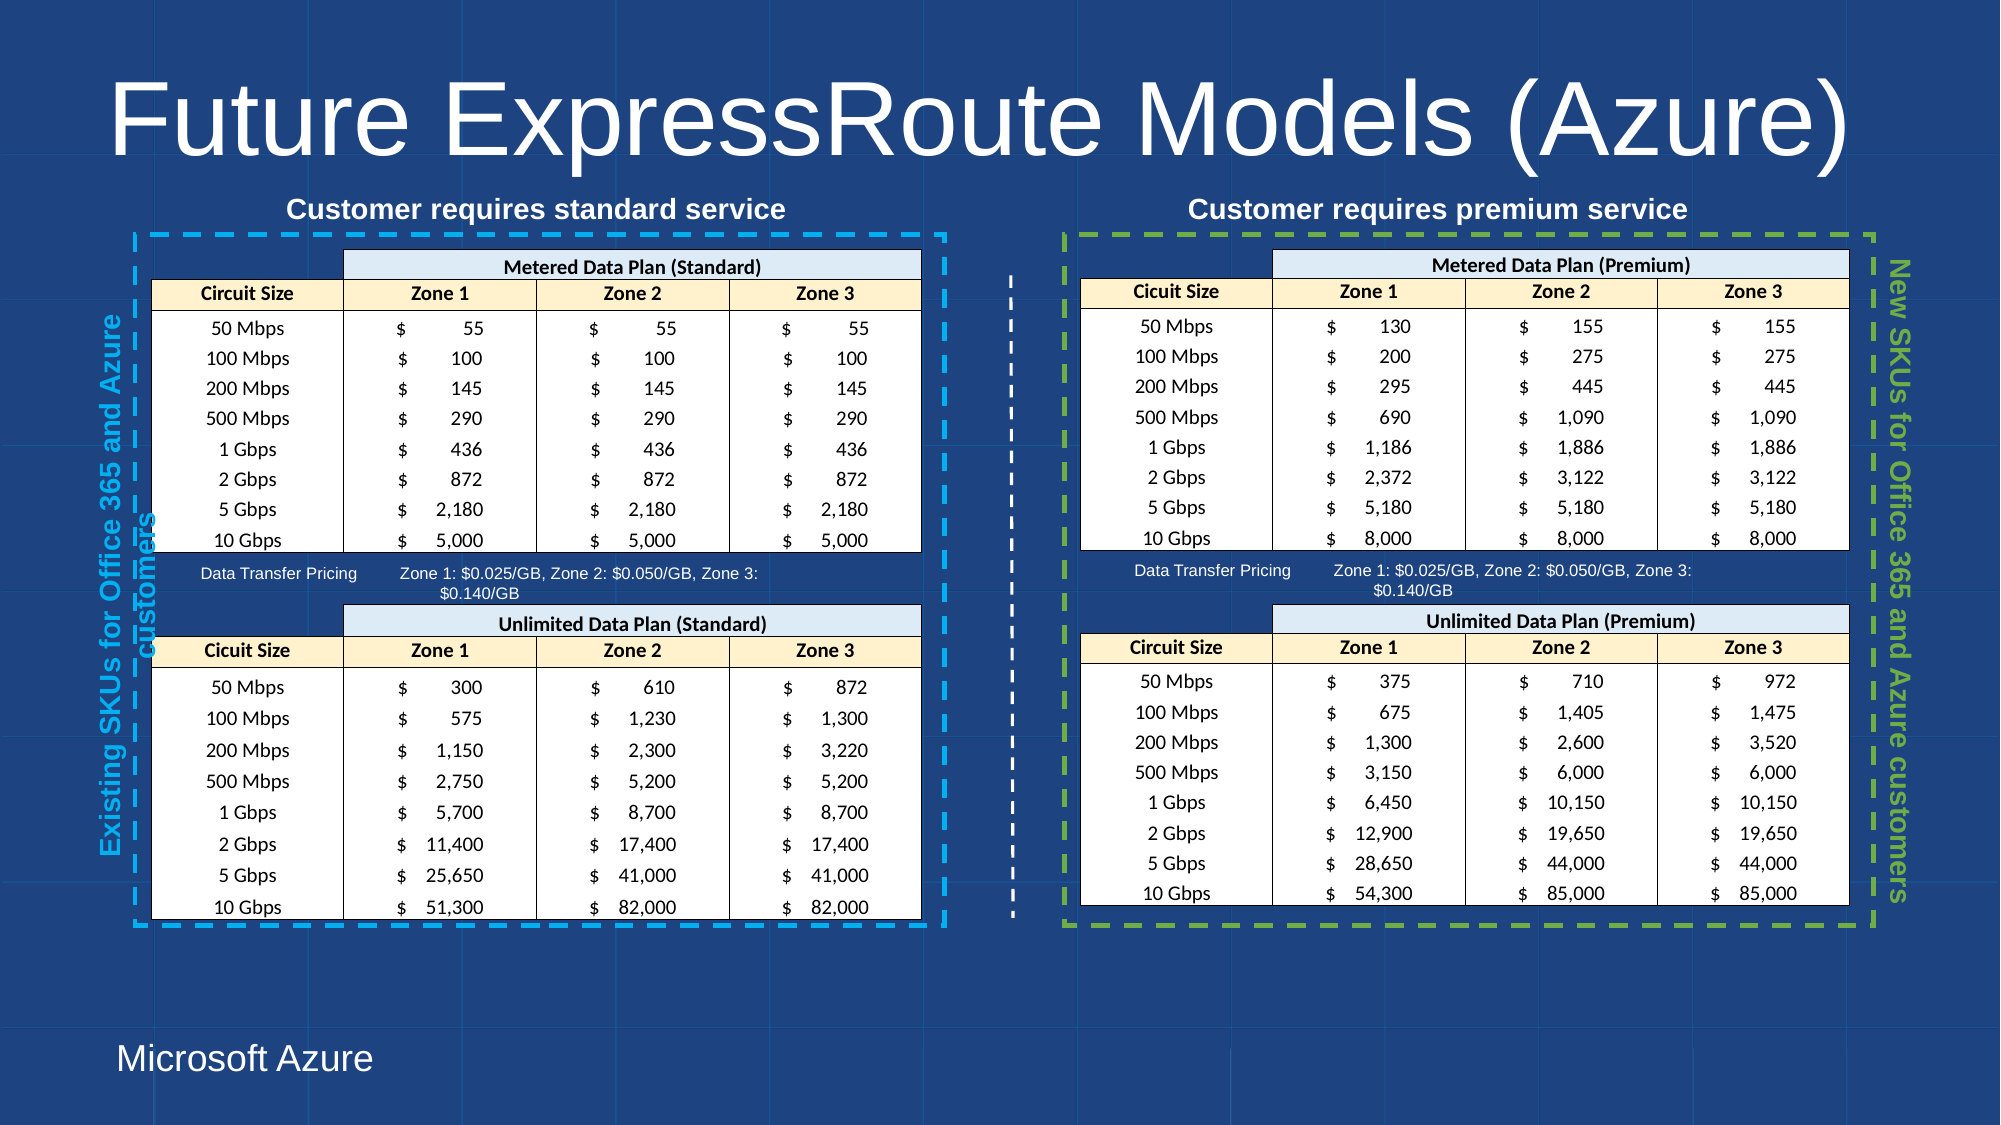

# Future ExpressRoute Models (Azure)
Customer requires standard service
Customer requires premium service

|  | Metered Data Plan (Standard) |  |  |
| --- | --- | --- | --- |
| Circuit Size | Zone 1 | Zone 2 | Zone 3 |
| 50 Mbps | $ 55 | $ 55 | $ 55 |
| 100 Mbps | $ 100 | $ 100 | $ 100 |
| 200 Mbps | $ 145 | $ 145 | $ 145 |
| 500 Mbps | $ 290 | $ 290 | $ 290 |
| 1 Gbps | $ 436 | $ 436 | $ 436 |
| 2 Gbps | $ 872 | $ 872 | $ 872 |
| 5 Gbps | $ 2,180 | $ 2,180 | $ 2,180 |
| 10 Gbps | $ 5,000 | $ 5,000 | $ 5,000 |
|  | Metered Data Plan (Premium) |  |  |
| --- | --- | --- | --- |
| Cicuit Size | Zone 1 | Zone 2 | Zone 3 |
| 50 Mbps | $ 130 | $ 155 | $ 155 |
| 100 Mbps | $ 200 | $ 275 | $ 275 |
| 200 Mbps | $ 295 | $ 445 | $ 445 |
| 500 Mbps | $ 690 | $ 1,090 | $ 1,090 |
| 1 Gbps | $ 1,186 | $ 1,886 | $ 1,886 |
| 2 Gbps | $ 2,372 | $ 3,122 | $ 3,122 |
| 5 Gbps | $ 5,180 | $ 5,180 | $ 5,180 |
| 10 Gbps | $ 8,000 | $ 8,000 | $ 8,000 |
Data Transfer Pricing         Zone 1: $0.025/GB, Zone 2: $0.050/GB, Zone 3: $0.140/GB
Data Transfer Pricing         Zone 1: $0.025/GB, Zone 2: $0.050/GB, Zone 3: $0.140/GB
New SKUs for Office 365 and Azure customers
Existing SKUs for Office 365 and Azure customers
|  | Unlimited Data Plan (Standard) |  |  |
| --- | --- | --- | --- |
| Cicuit Size | Zone 1 | Zone 2 | Zone 3 |
| 50 Mbps | $ 300 | $ 610 | $ 872 |
| 100 Mbps | $ 575 | $ 1,230 | $ 1,300 |
| 200 Mbps | $ 1,150 | $ 2,300 | $ 3,220 |
| 500 Mbps | $ 2,750 | $ 5,200 | $ 5,200 |
| 1 Gbps | $ 5,700 | $ 8,700 | $ 8,700 |
| 2 Gbps | $ 11,400 | $ 17,400 | $ 17,400 |
| 5 Gbps | $ 25,650 | $ 41,000 | $ 41,000 |
| 10 Gbps | $ 51,300 | $ 82,000 | $ 82,000 |
|  | Unlimited Data Plan (Premium) |  |  |
| --- | --- | --- | --- |
| Circuit Size | Zone 1 | Zone 2 | Zone 3 |
| 50 Mbps | $ 375 | $ 710 | $ 972 |
| 100 Mbps | $ 675 | $ 1,405 | $ 1,475 |
| 200 Mbps | $ 1,300 | $ 2,600 | $ 3,520 |
| 500 Mbps | $ 3,150 | $ 6,000 | $ 6,000 |
| 1 Gbps | $ 6,450 | $ 10,150 | $ 10,150 |
| 2 Gbps | $ 12,900 | $ 19,650 | $ 19,650 |
| 5 Gbps | $ 28,650 | $ 44,000 | $ 44,000 |
| 10 Gbps | $ 54,300 | $ 85,000 | $ 85,000 |
Microsoft Azure